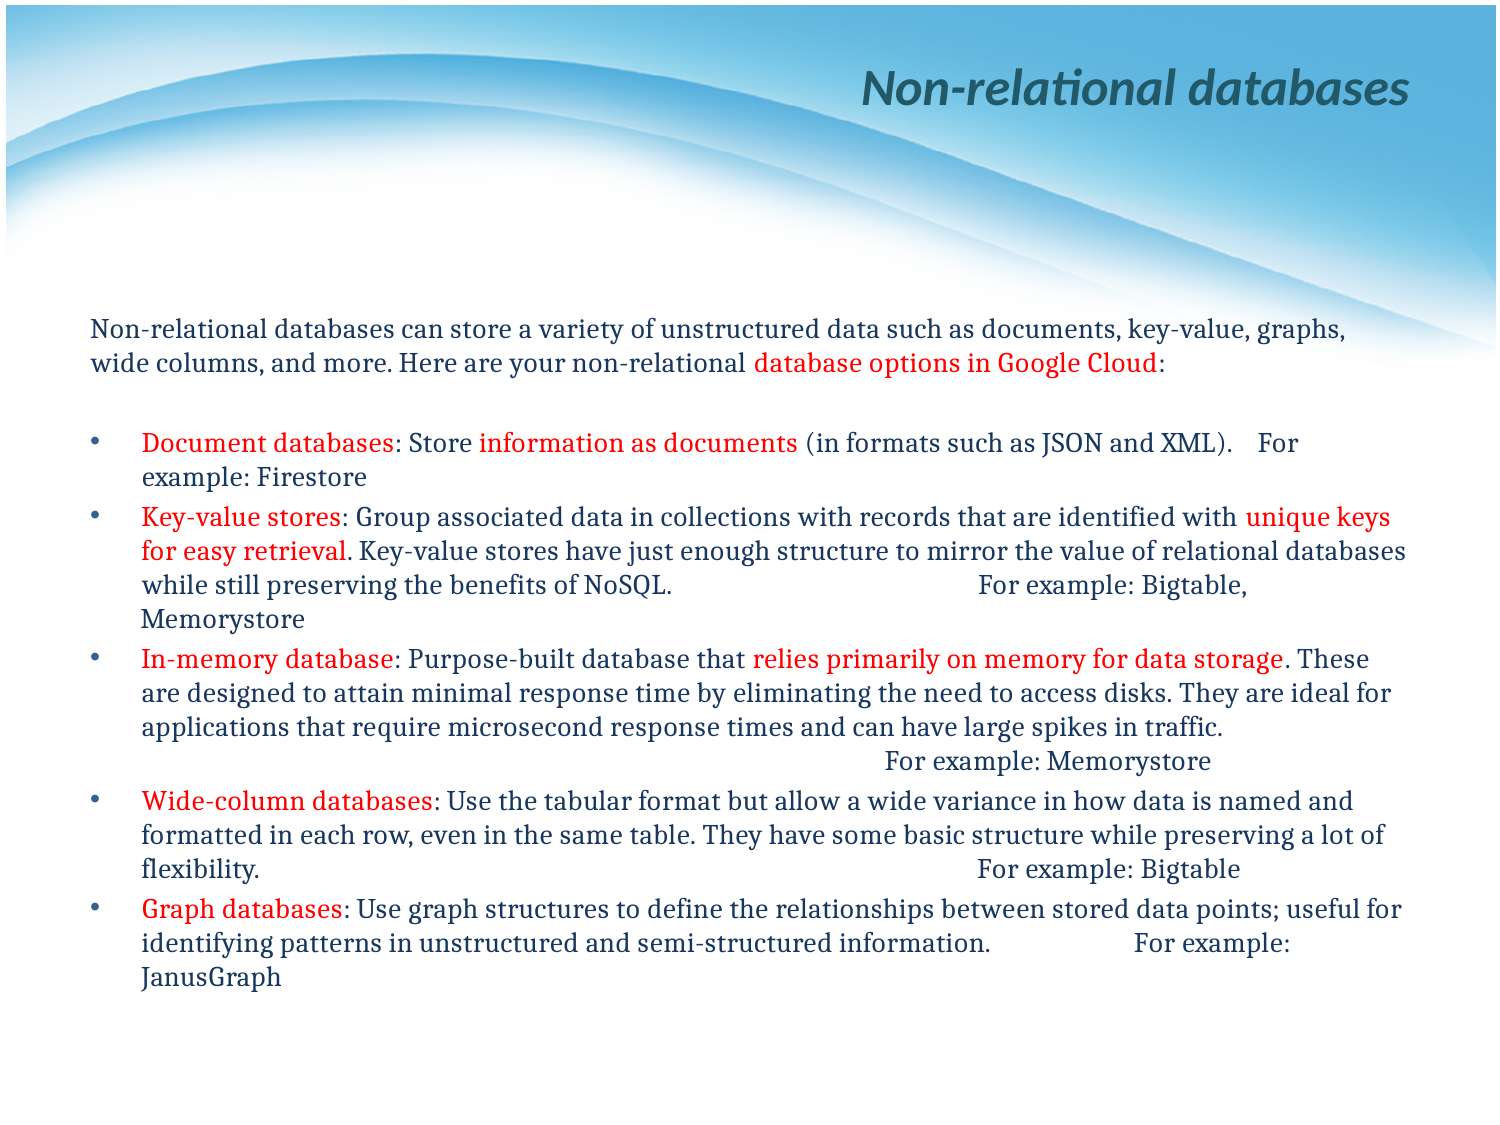

# Non-relational databases

Non-relational databases can store a variety of unstructured data such as documents, key-value, graphs, wide columns, and more. Here are your non-relational database options in Google Cloud:

Document databases: Store information as documents (in formats such as JSON and XML).    For example: Firestore
Key-value stores: Group associated data in collections with records that are identified with unique keys for easy retrieval. Key-value stores have just enough structure to mirror the value of relational databases while still preserving the benefits of NoSQL.                                                 For example: Bigtable, Memorystore
In-memory database: Purpose-built database that relies primarily on memory for data storage. These are designed to attain minimal response time by eliminating the need to access disks. They are ideal for applications that require microsecond response times and can have large spikes in traffic.                                                                                                                                                     For example: Memorystore
Wide-column databases: Use the tabular format but allow a wide variance in how data is named and formatted in each row, even in the same table. They have some basic structure while preserving a lot of flexibility.                                                                                                                   For example: Bigtable
Graph databases: Use graph structures to define the relationships between stored data points; useful for identifying patterns in unstructured and semi-structured information.                       For example: JanusGraph